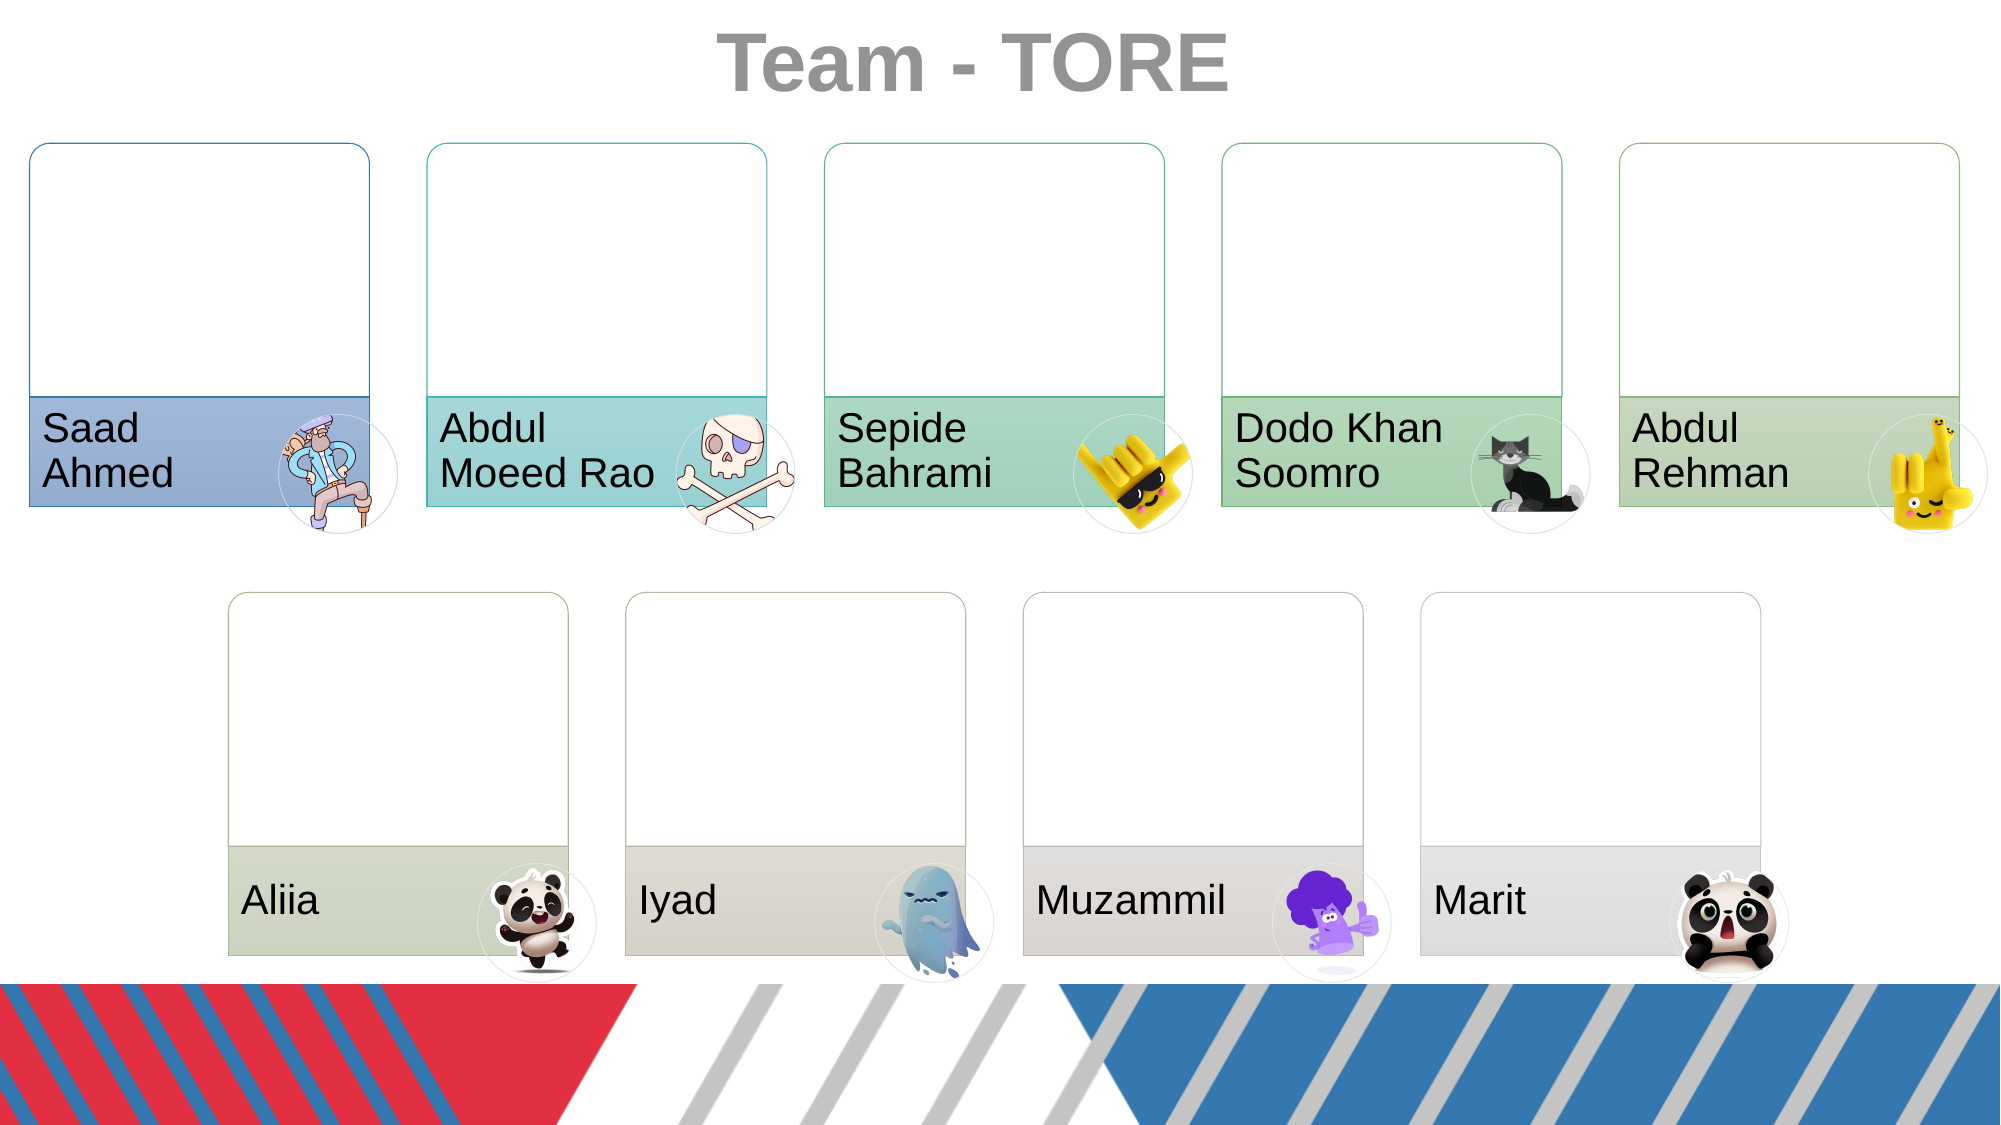

# Team - TORE
Overall backend design
Implementation of Admin & Teacher portion
Saad Ahmed
Design and implementation of Login portion.
Assisted in front end design of admin portal dashboard
Abdul Moeed Rao
Design and implementation of Database
Implementation of Student portion
Sepide Bahrami
Design, implementation of Admin & Student portion
Dodo Khan Soomro
Equally contributed in Login and Admin portion
Abdul Rehman
Design and implementation of Teacher portion
Aliia
Design and implementation of Student portion
Iyad
Equally contributed in implementation of database and Student portion
Muzammil
Equally contributed in Teacher portion
Marit